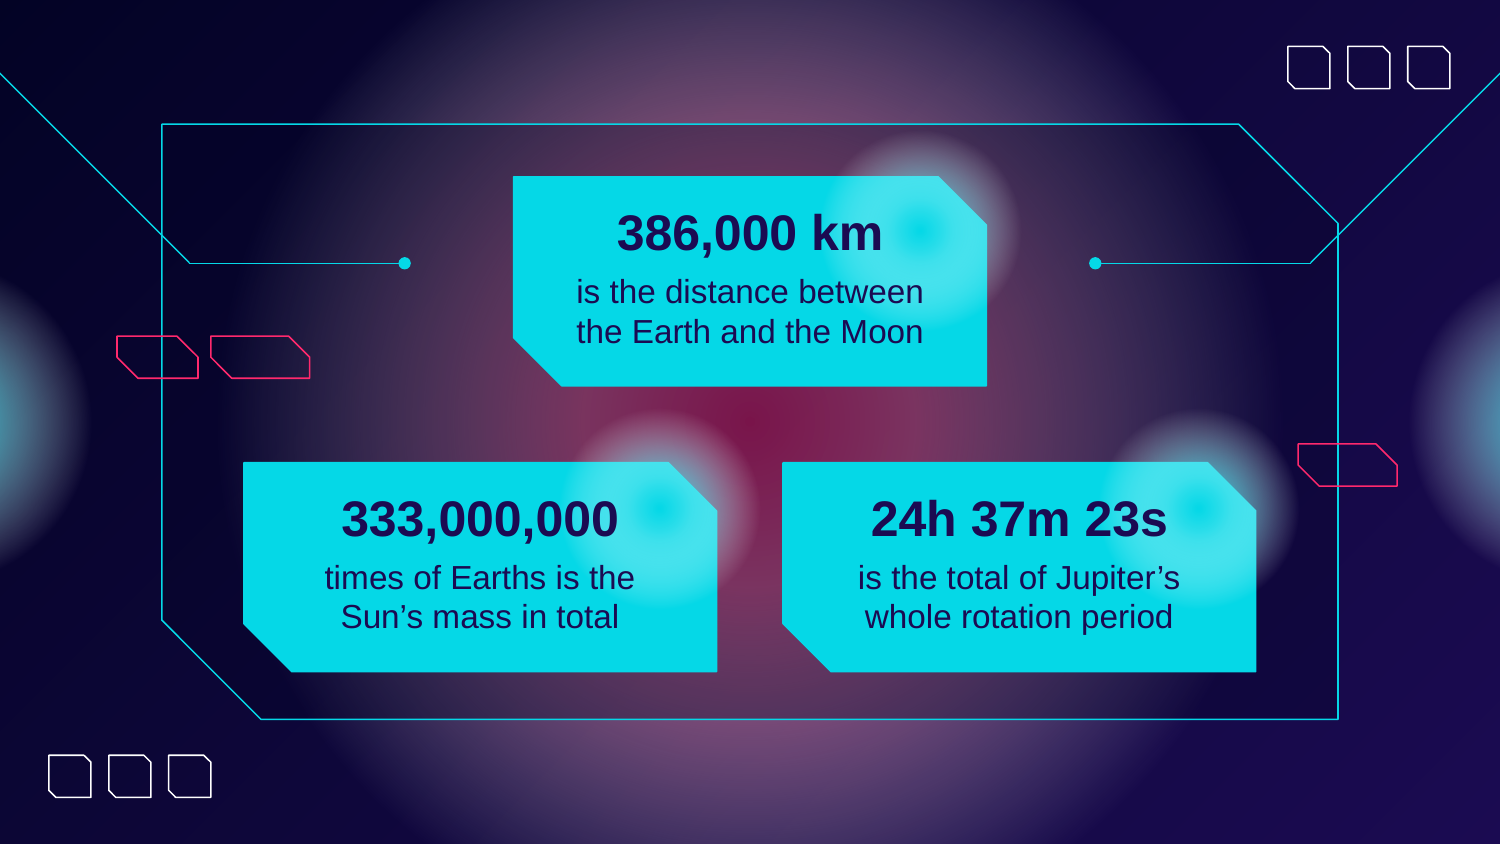

386,000 km
is the distance between the Earth and the Moon

333,000,000
# 24h 37m 23s
times of Earths is the Sun’s mass in total
is the total of Jupiter’s whole rotation period